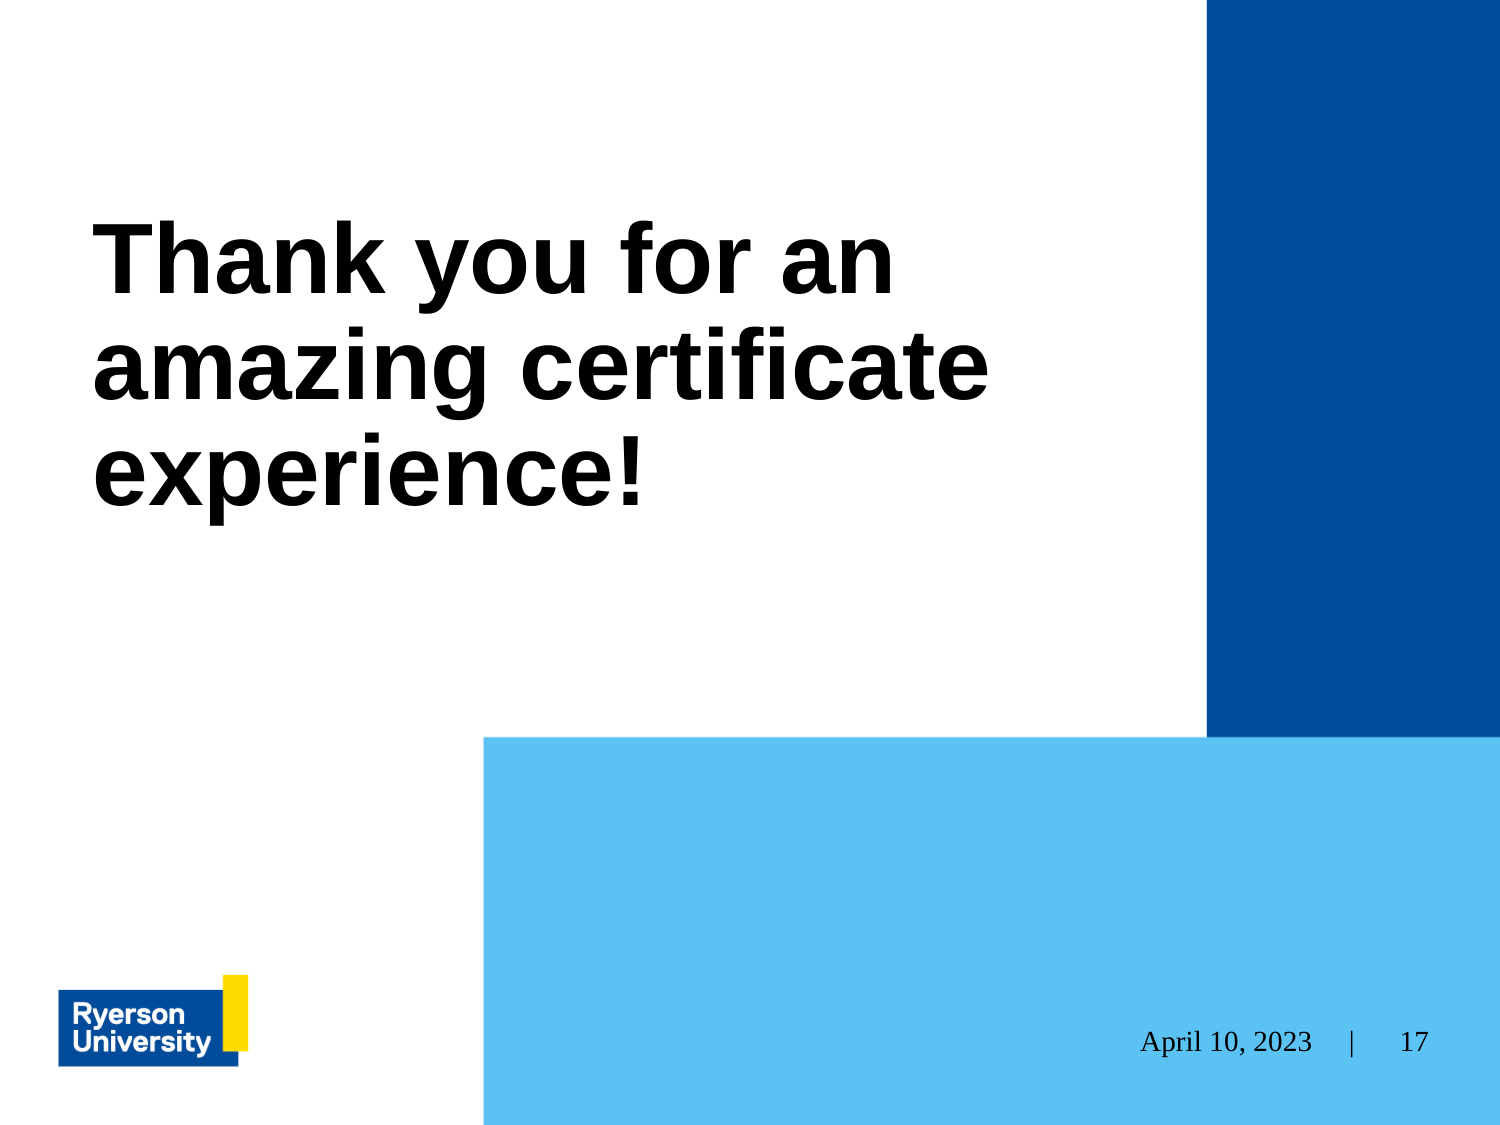

# Thank you for an amazing certificate experience!
17
April 10, 2023     |